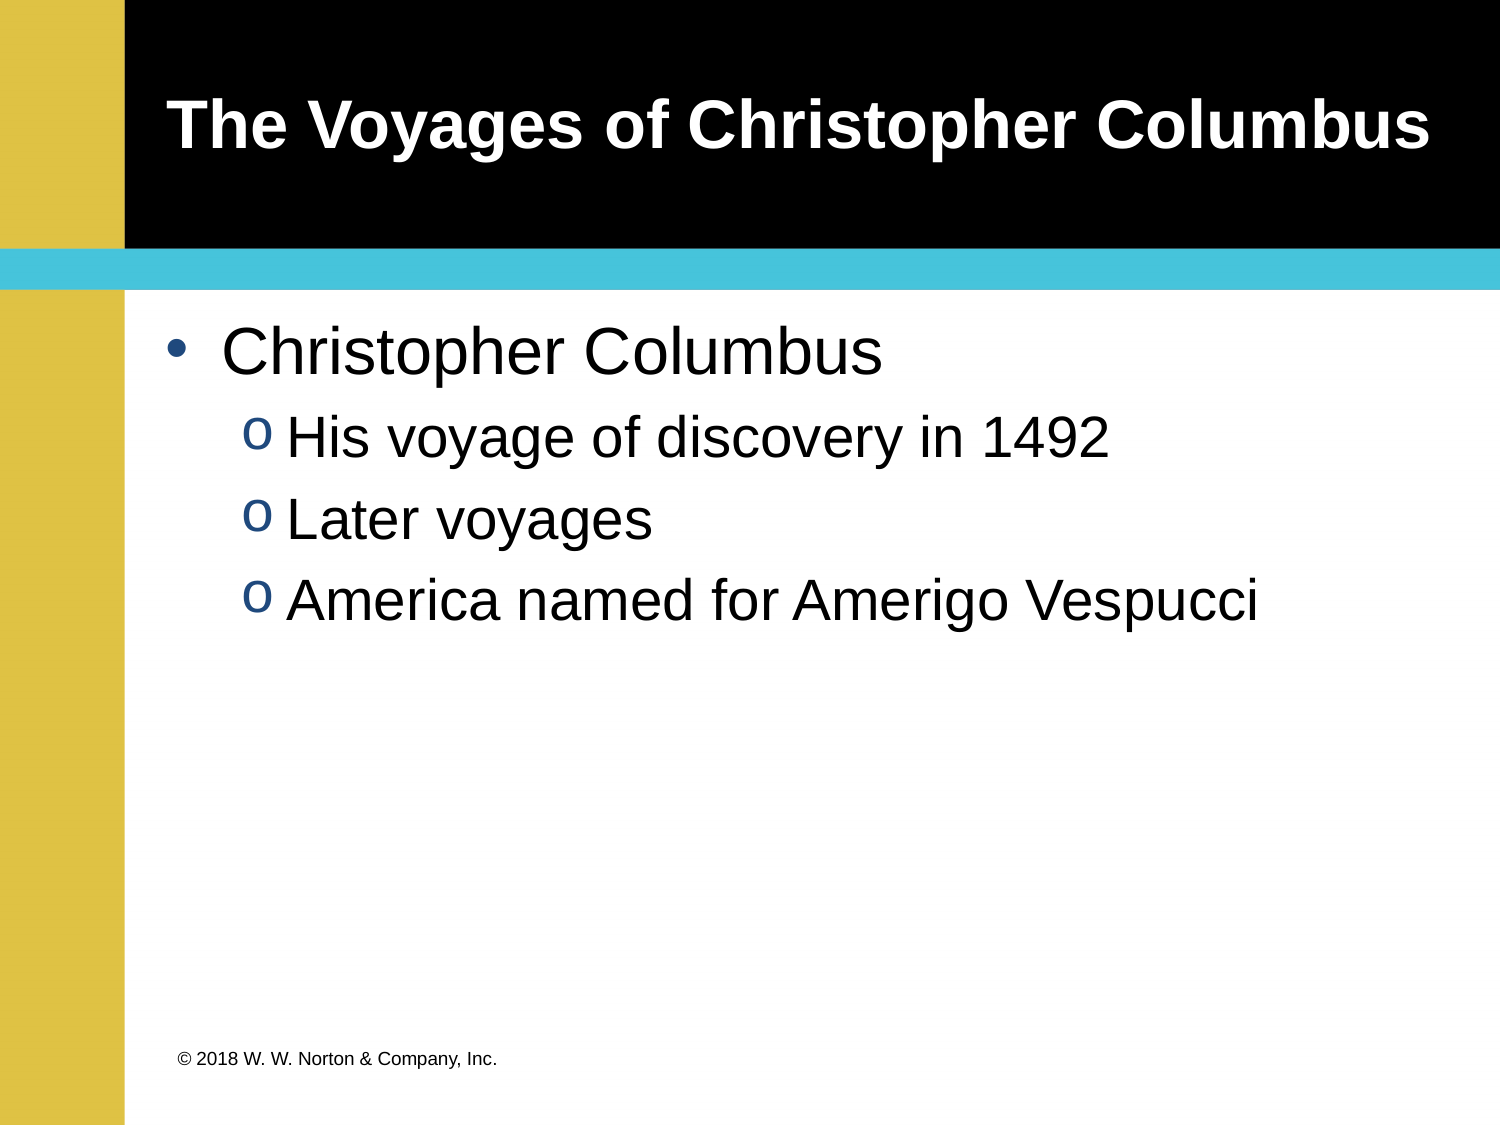

# The Voyages of Christopher Columbus
Christopher Columbus
His voyage of discovery in 1492
Later voyages
America named for Amerigo Vespucci